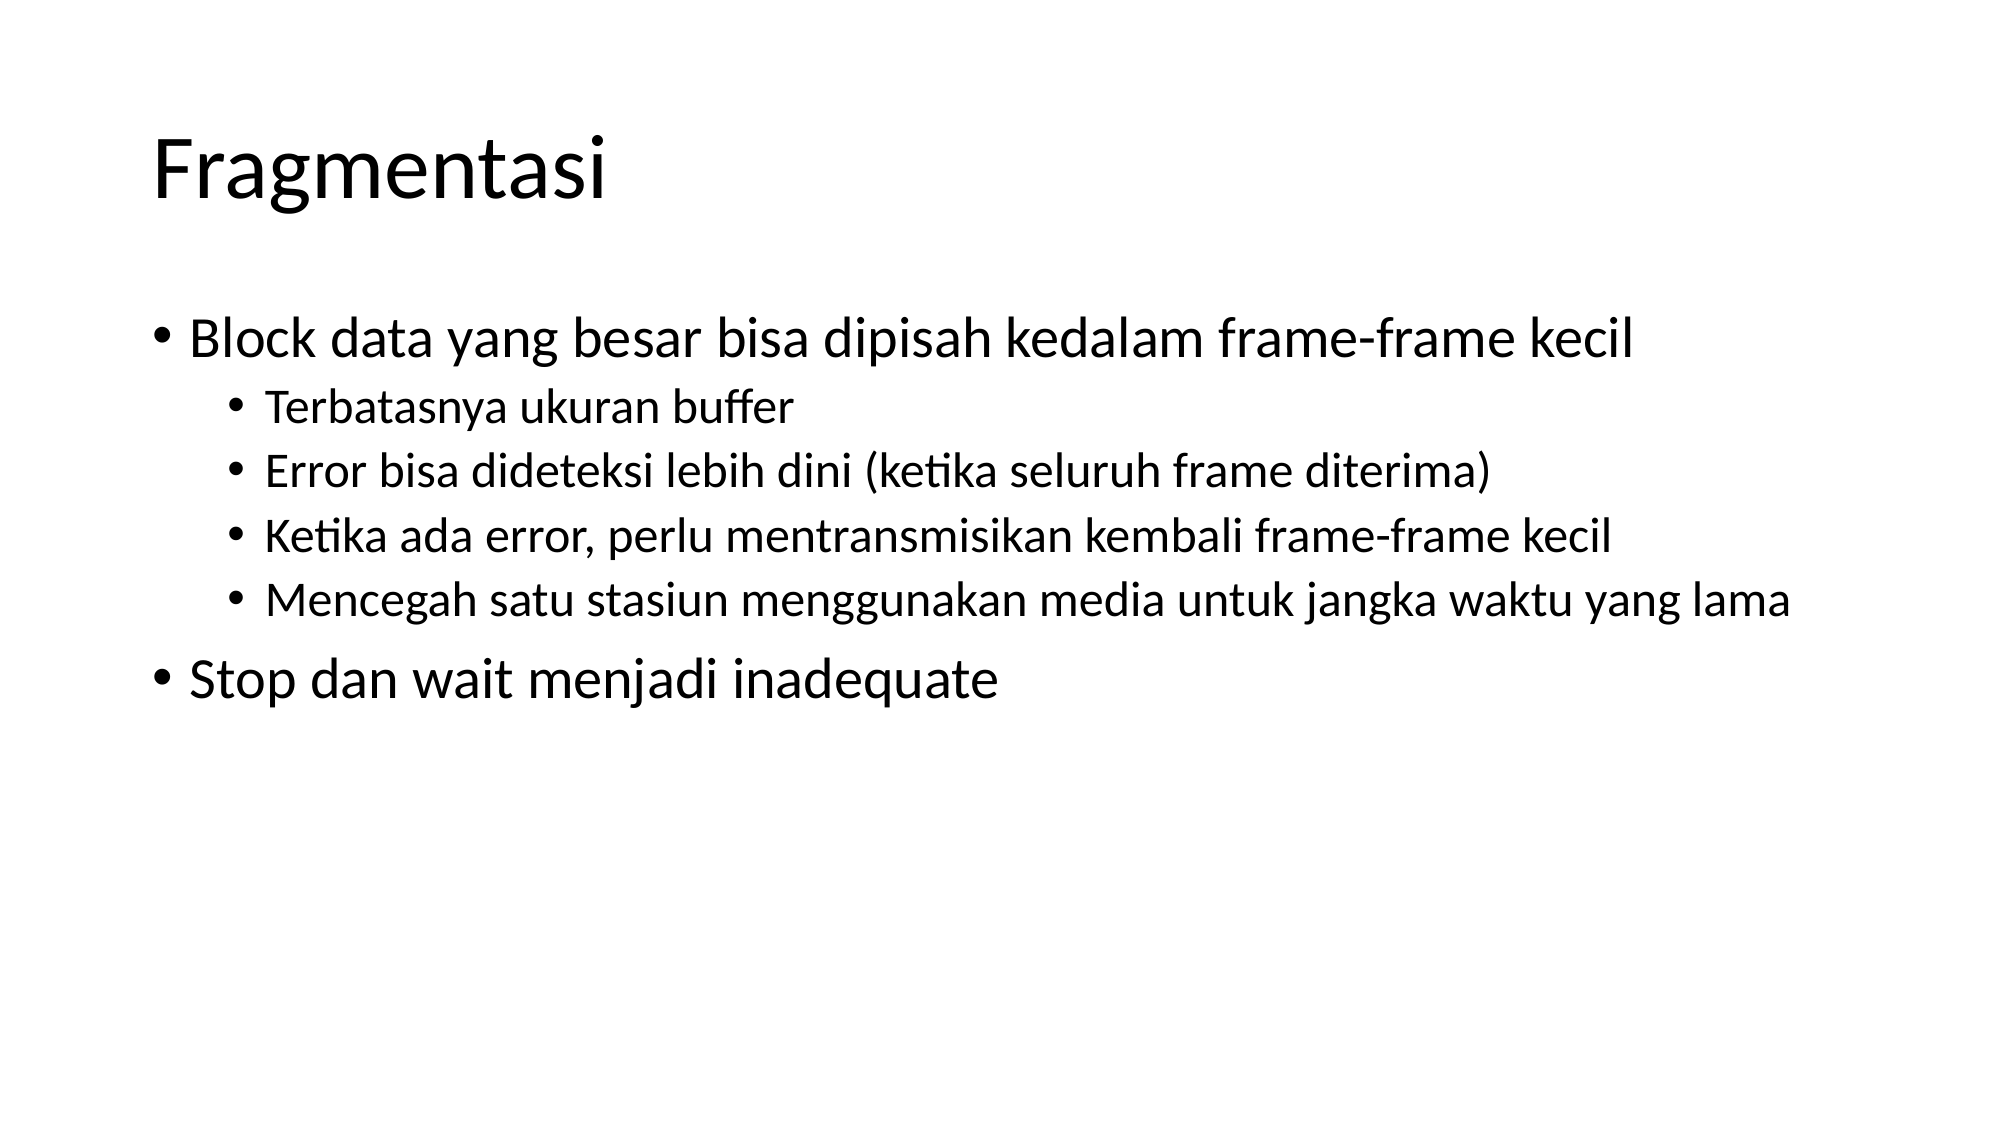

# Fragmentasi
Block data yang besar bisa dipisah kedalam frame-frame kecil
Terbatasnya ukuran buffer
Error bisa dideteksi lebih dini (ketika seluruh frame diterima)
Ketika ada error, perlu mentransmisikan kembali frame-frame kecil
Mencegah satu stasiun menggunakan media untuk jangka waktu yang lama
Stop dan wait menjadi inadequate